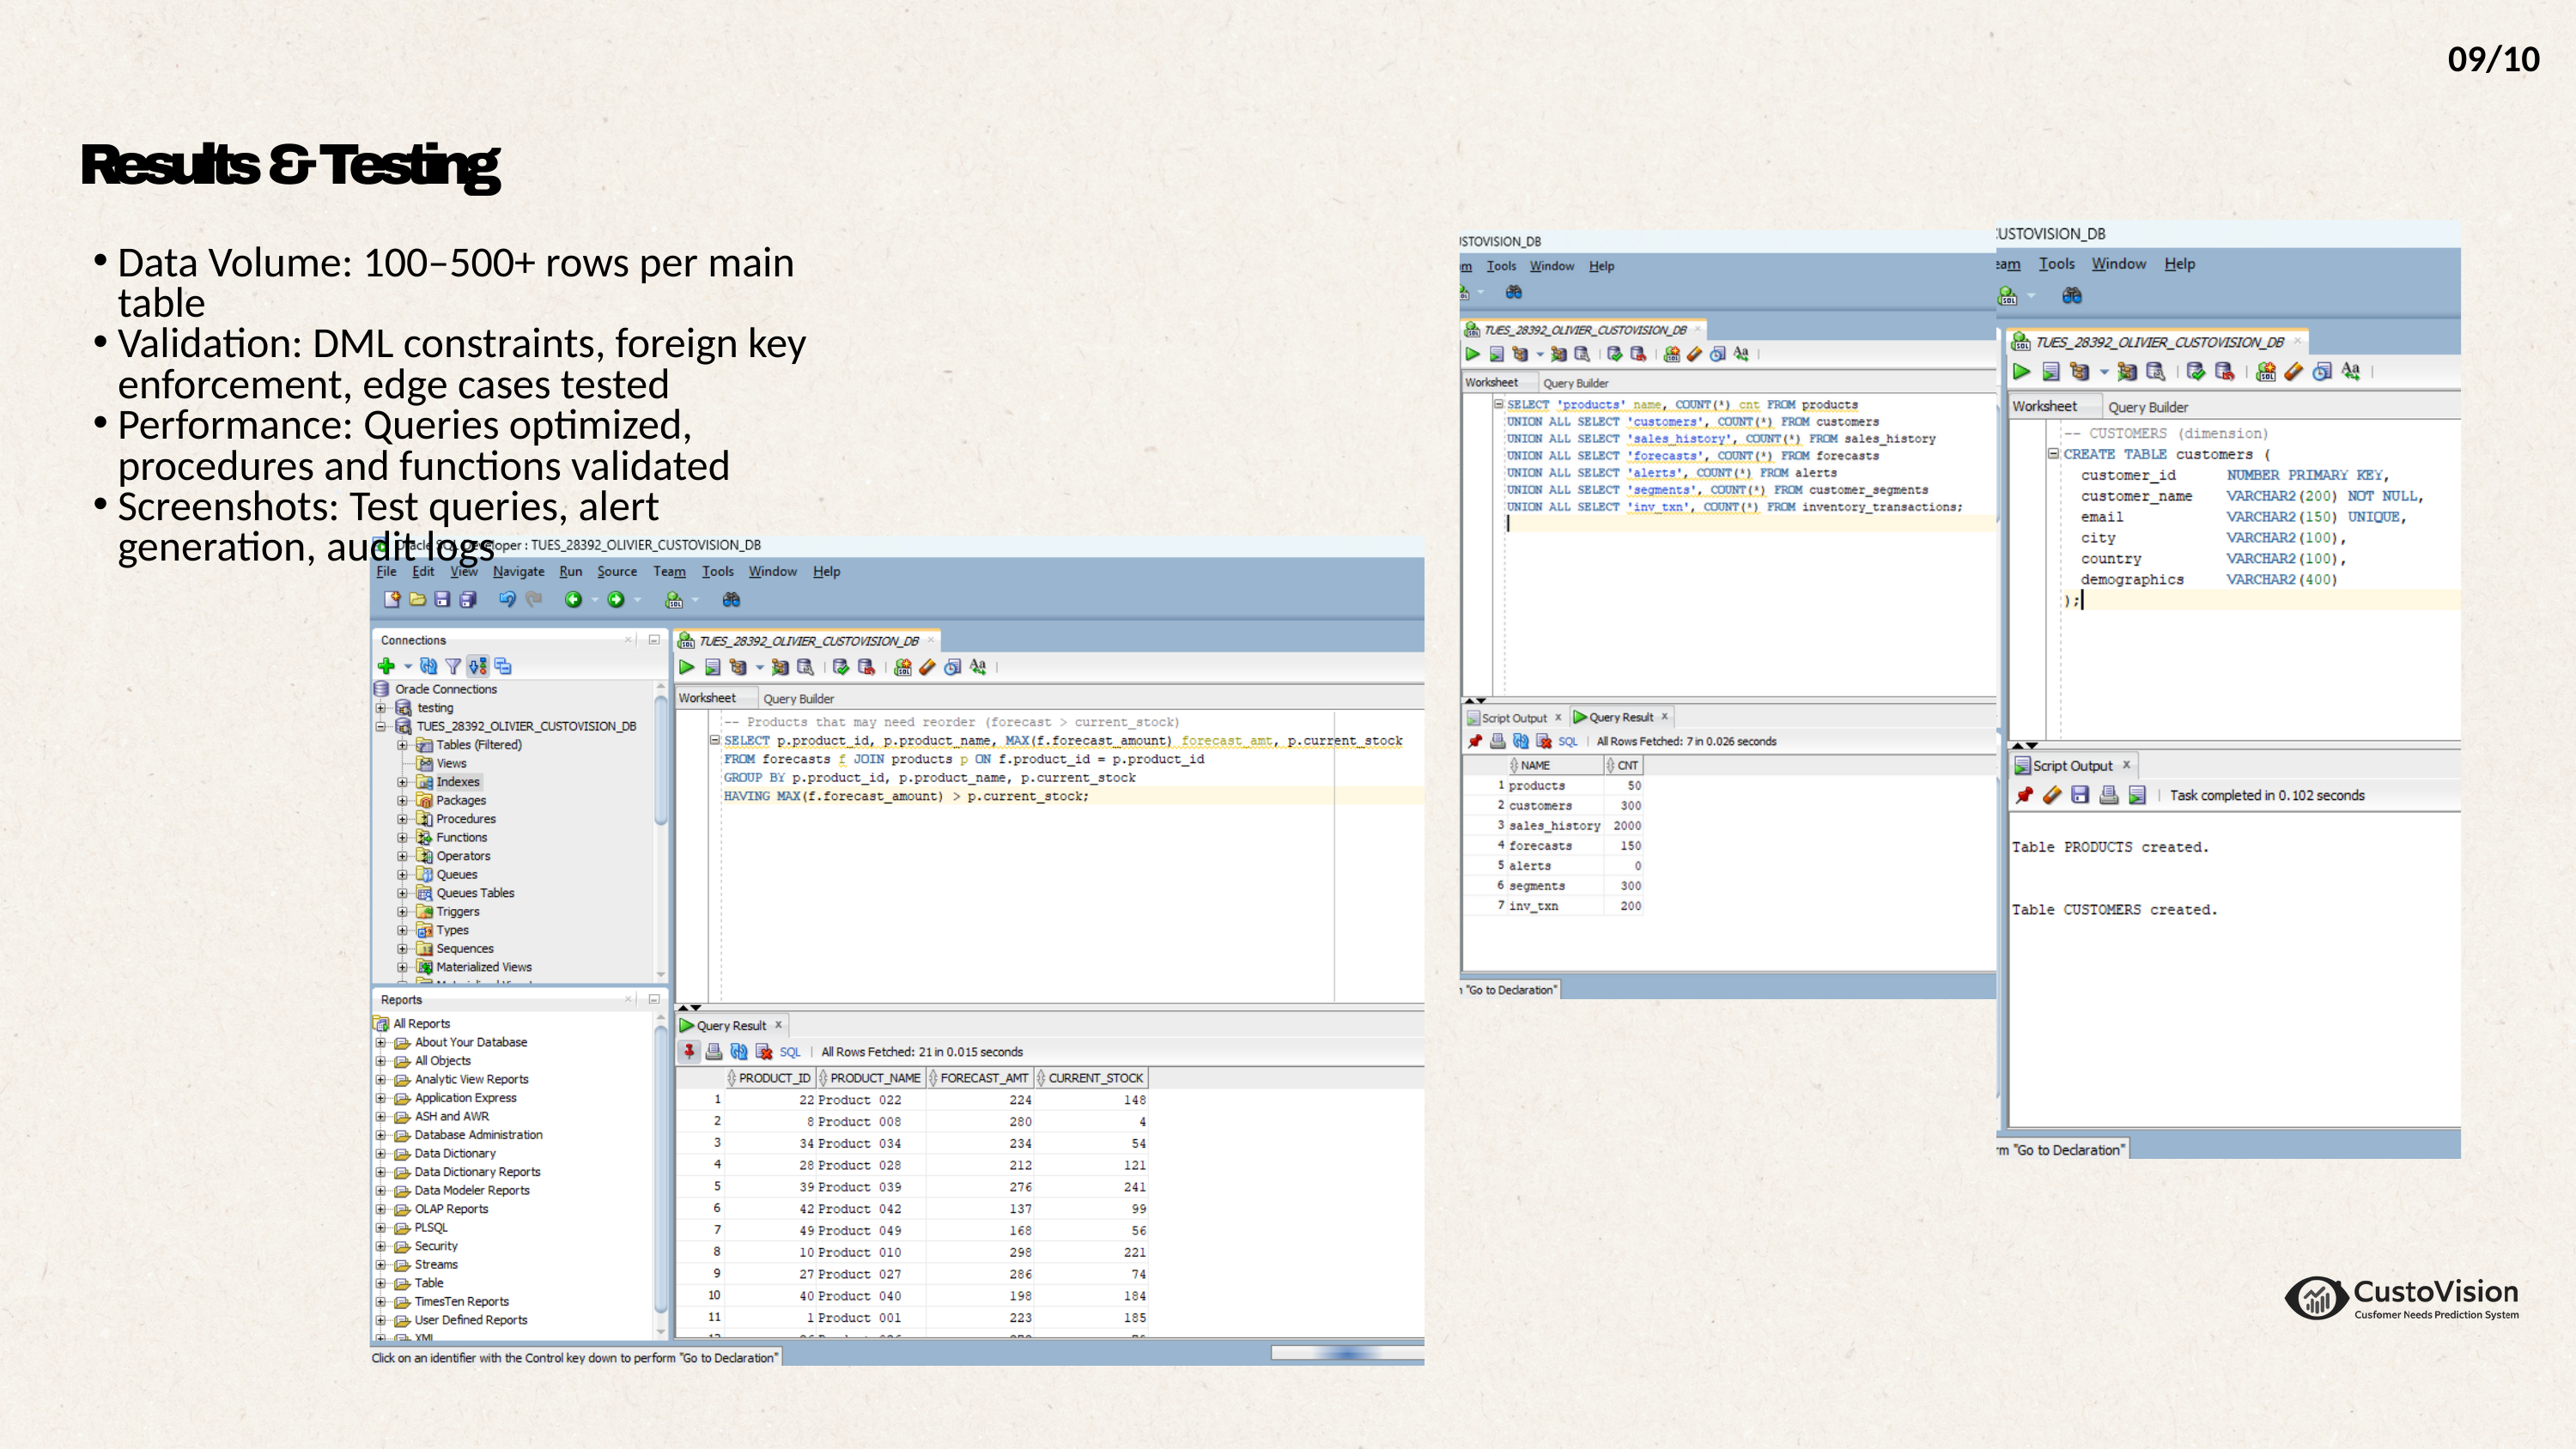

09/10
Results & Testing

Data Volume: 100–500+ rows per main table
Validation: DML constraints, foreign key enforcement, edge cases tested
Performance: Queries optimized, procedures and functions validated
Screenshots: Test queries, alert generation, audit logs